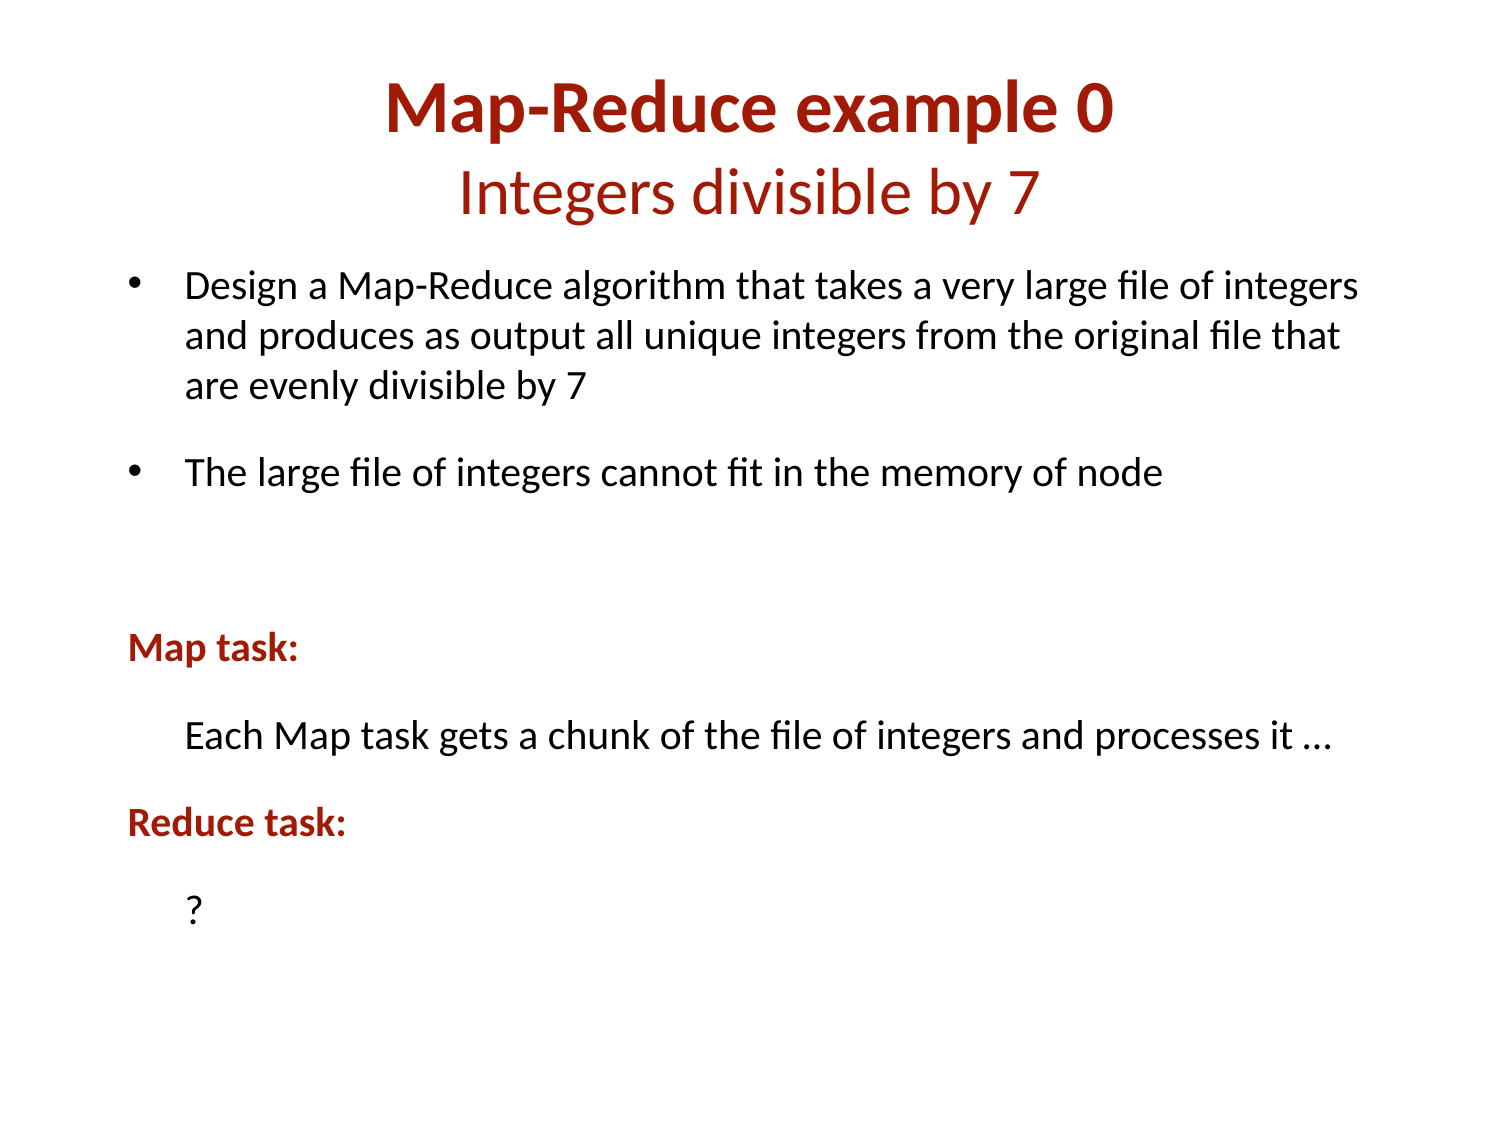

Map-Reduce example 0
Integers divisible by 7
Design a Map-Reduce algorithm that takes a very large file of integers and produces as output all unique integers from the original file that are evenly divisible by 7
The large file of integers cannot fit in the memory of node

Map task:
	Each Map task gets a chunk of the file of integers and processes it …
Reduce task:
	?